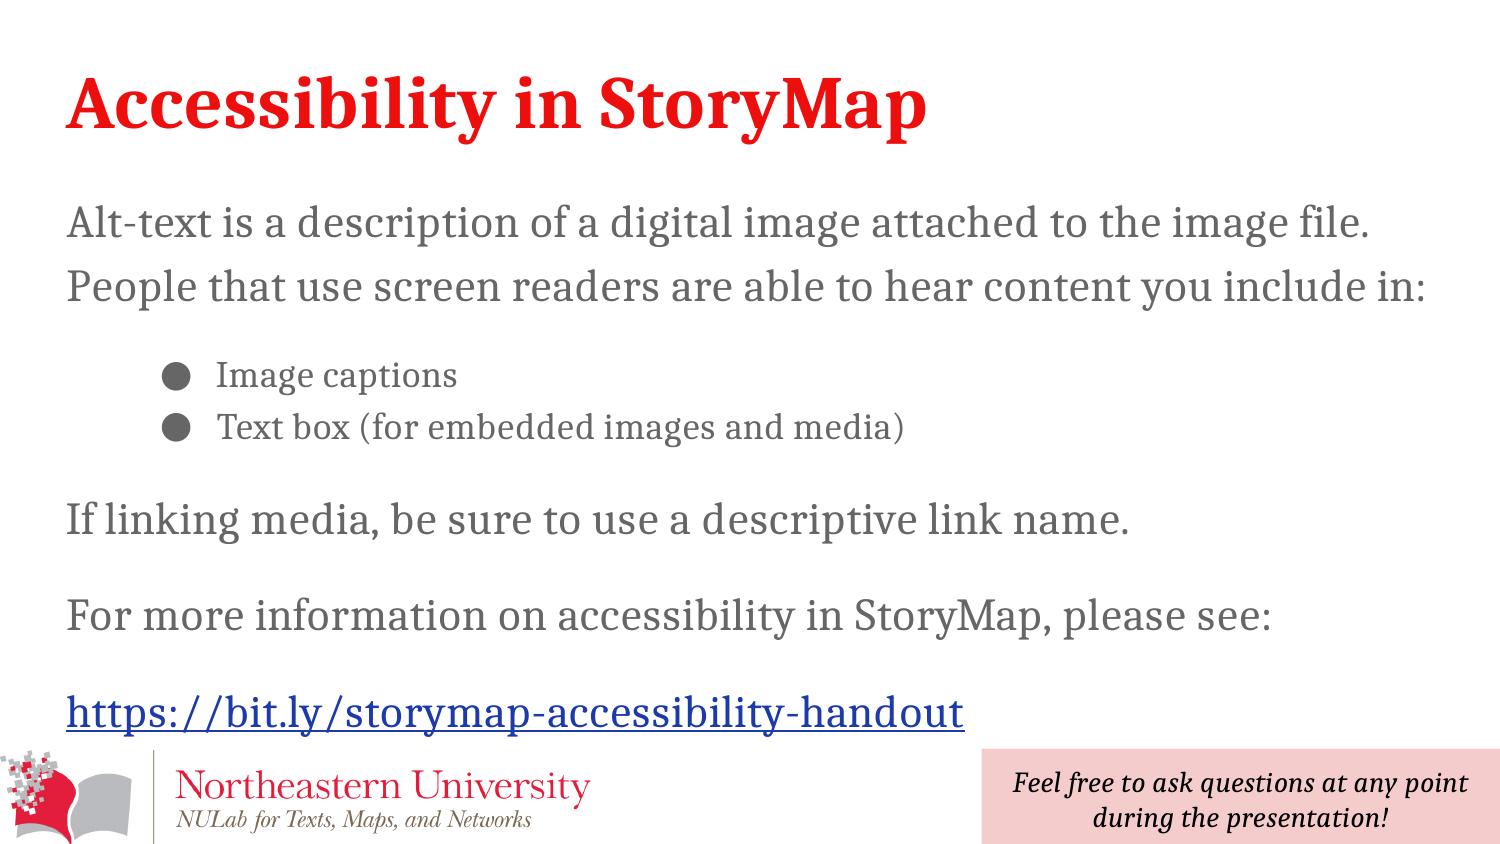

# Accessibility in StoryMap
Alt-text is a description of a digital image attached to the image file. People that use screen readers are able to hear content you include in:
Image captions
Text box (for embedded images and media)
If linking media, be sure to use a descriptive link name.
For more information on accessibility in StoryMap, please see:
https://bit.ly/storymap-accessibility-handout